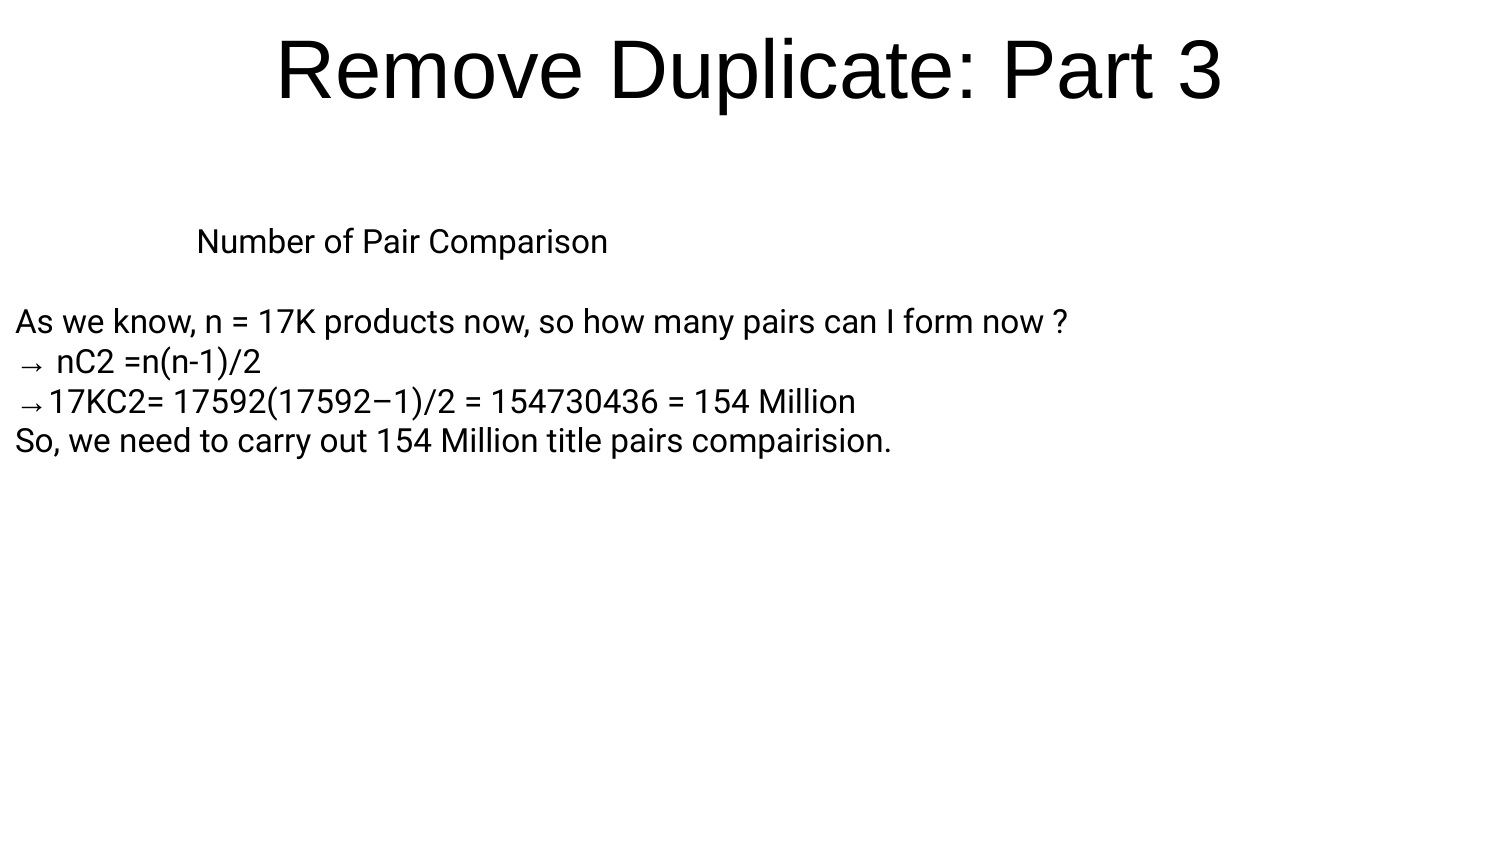

# Remove Duplicate: Part 3
                      Number of Pair Comparison

As we know, n = 17K products now, so how many pairs can I form now ?
→ nC2 =n(n-1)/2
→17KC2= 17592(17592–1)/2 = 154730436 = 154 Million
So, we need to carry out 154 Million title pairs compairision.